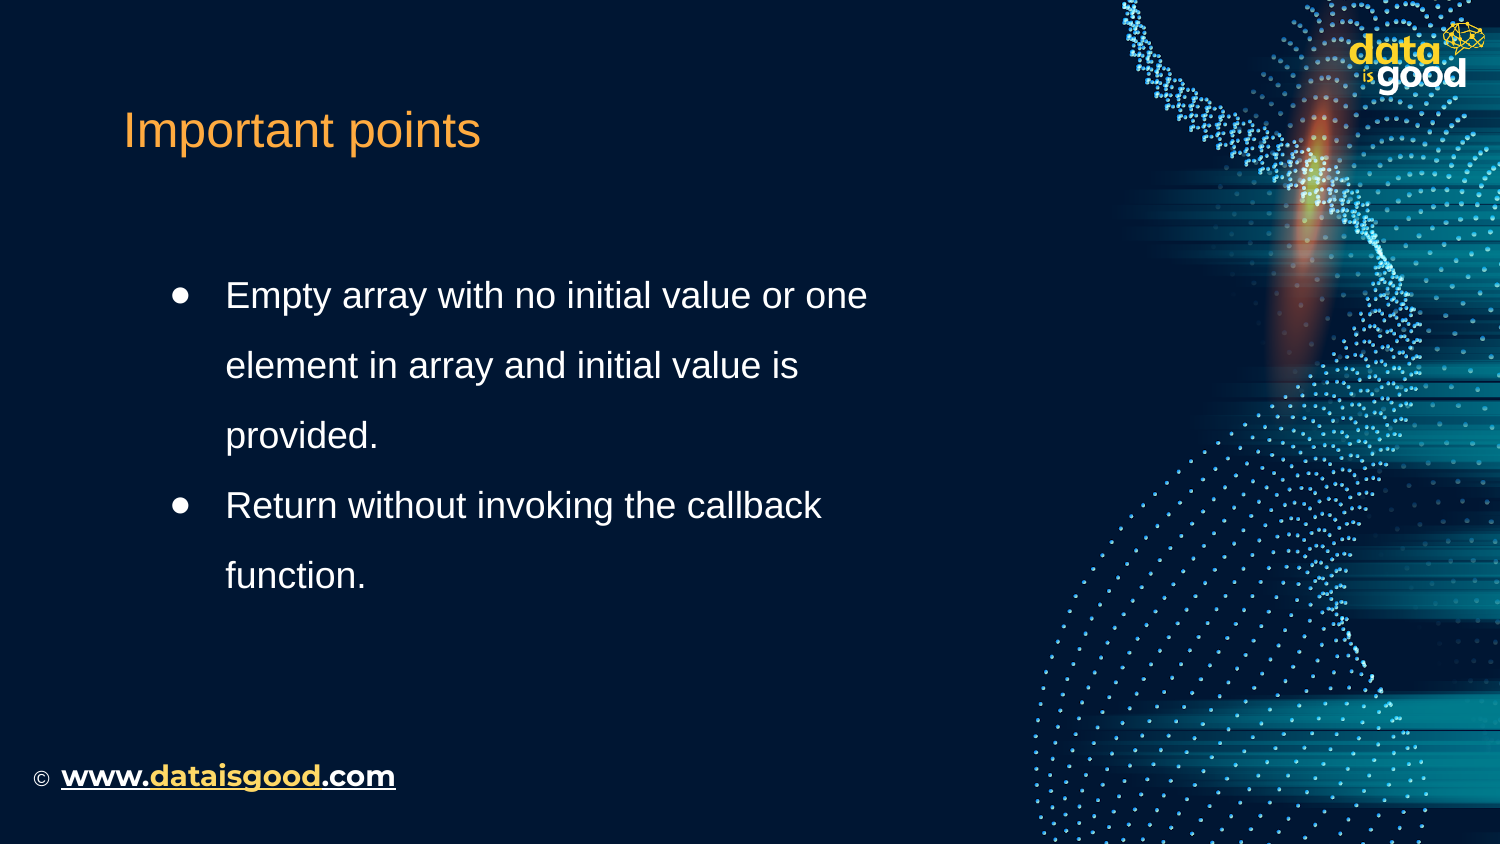

# Important points
Empty array with no initial value or one element in array and initial value is provided.
Return without invoking the callback function.